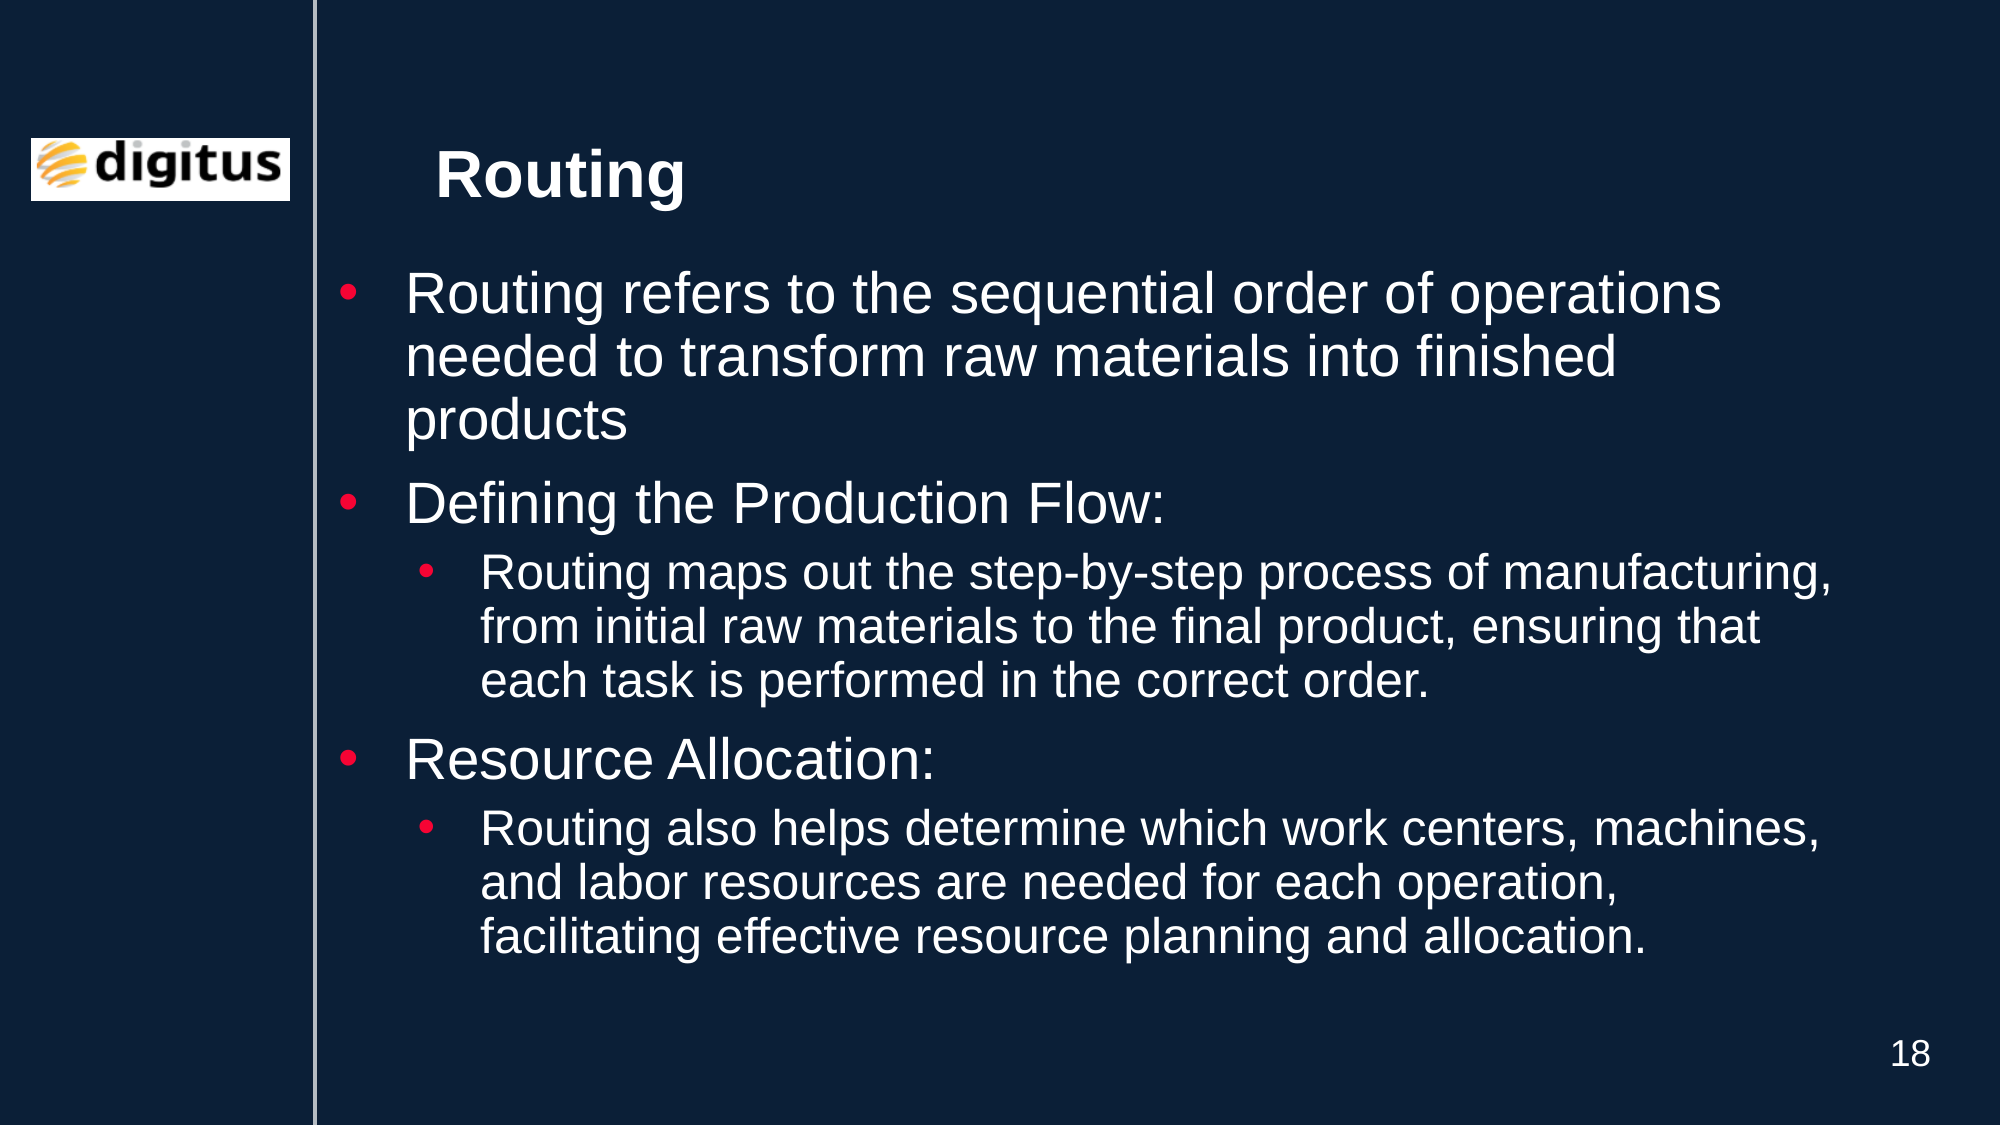

# Routing
Routing refers to the sequential order of operations needed to transform raw materials into finished products
Defining the Production Flow:
Routing maps out the step-by-step process of manufacturing, from initial raw materials to the final product, ensuring that each task is performed in the correct order.
Resource Allocation:
Routing also helps determine which work centers, machines, and labor resources are needed for each operation, facilitating effective resource planning and allocation.
18